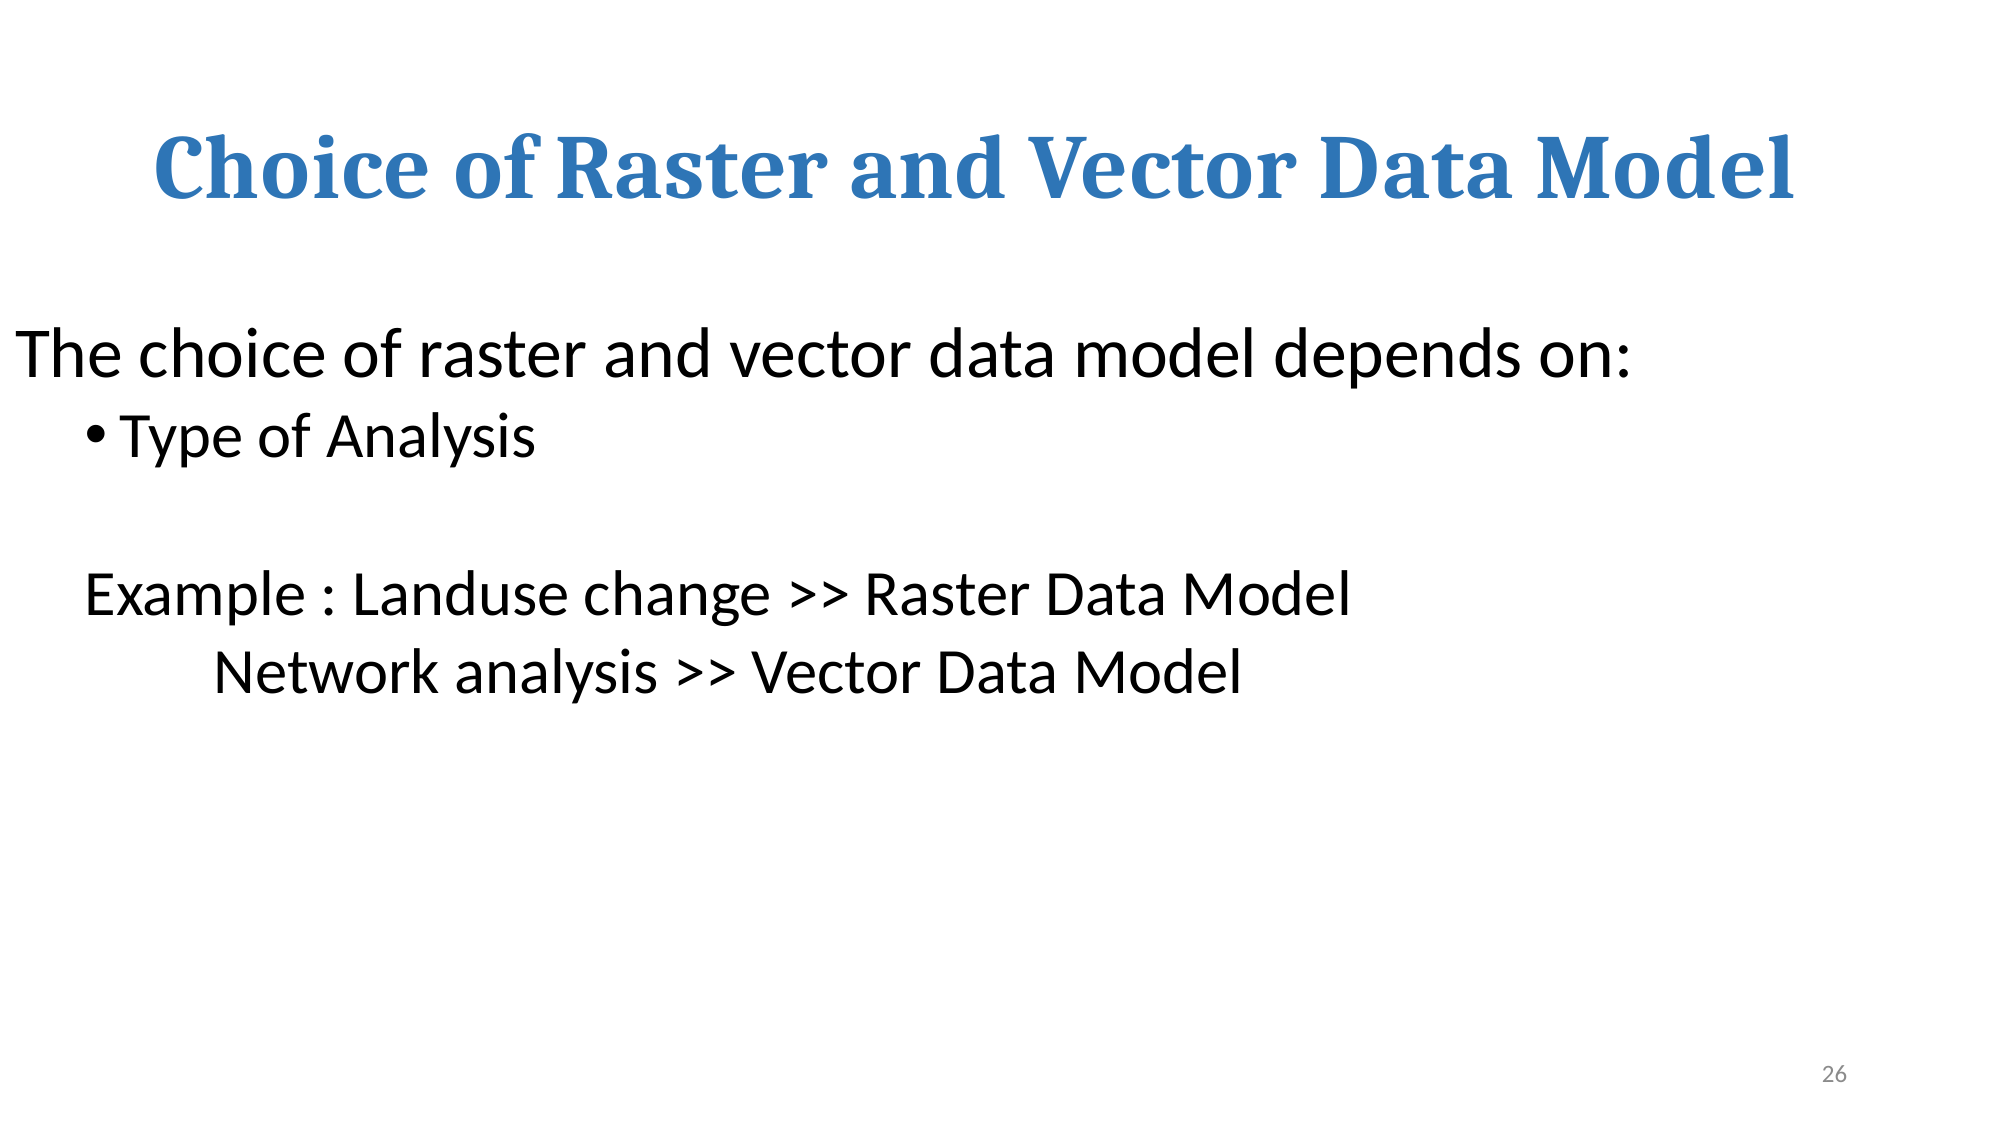

# Choice of Raster and Vector Data Model
The choice of raster and vector data model depends on:
Type of Analysis

Example : Landuse change >> Raster Data Model
		 	Network analysis >> Vector Data Model
26